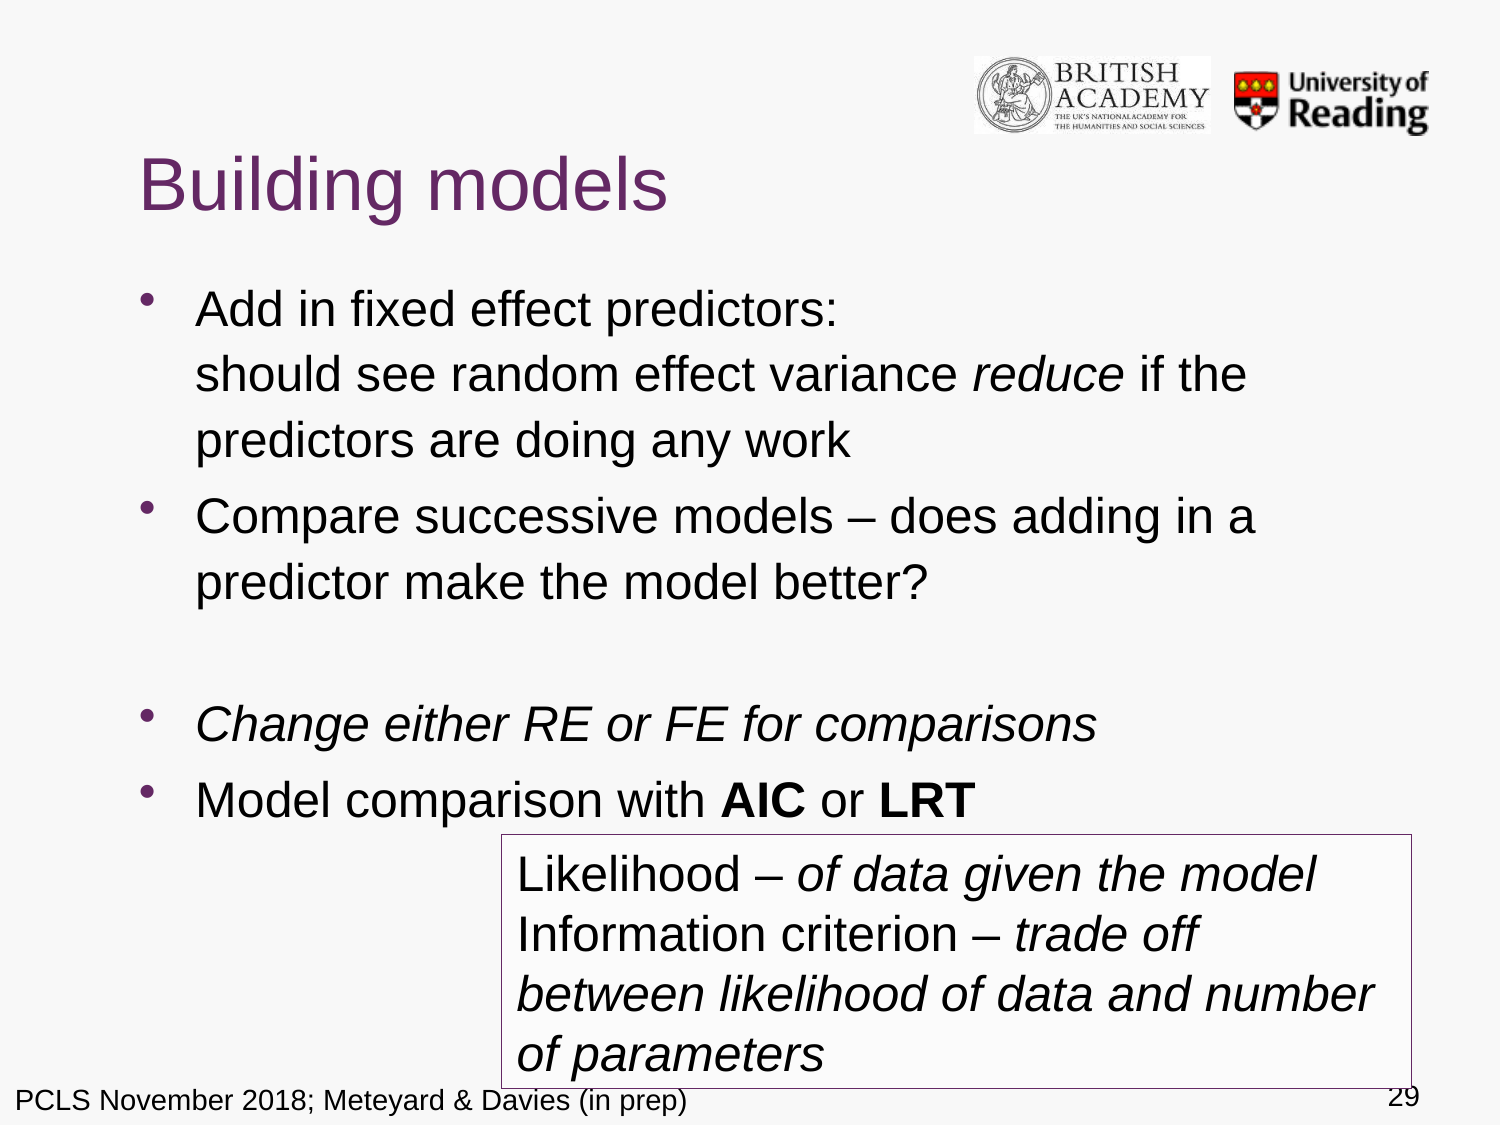

# Building models
Add in fixed effect predictors:
should see random effect variance reduce if the predictors are doing any work
Compare successive models – does adding in a predictor make the model better?
Change either RE or FE for comparisons
Model comparison with AIC or LRT

Likelihood – of data given the model
Information criterion – trade off between likelihood of data and number of parameters
29